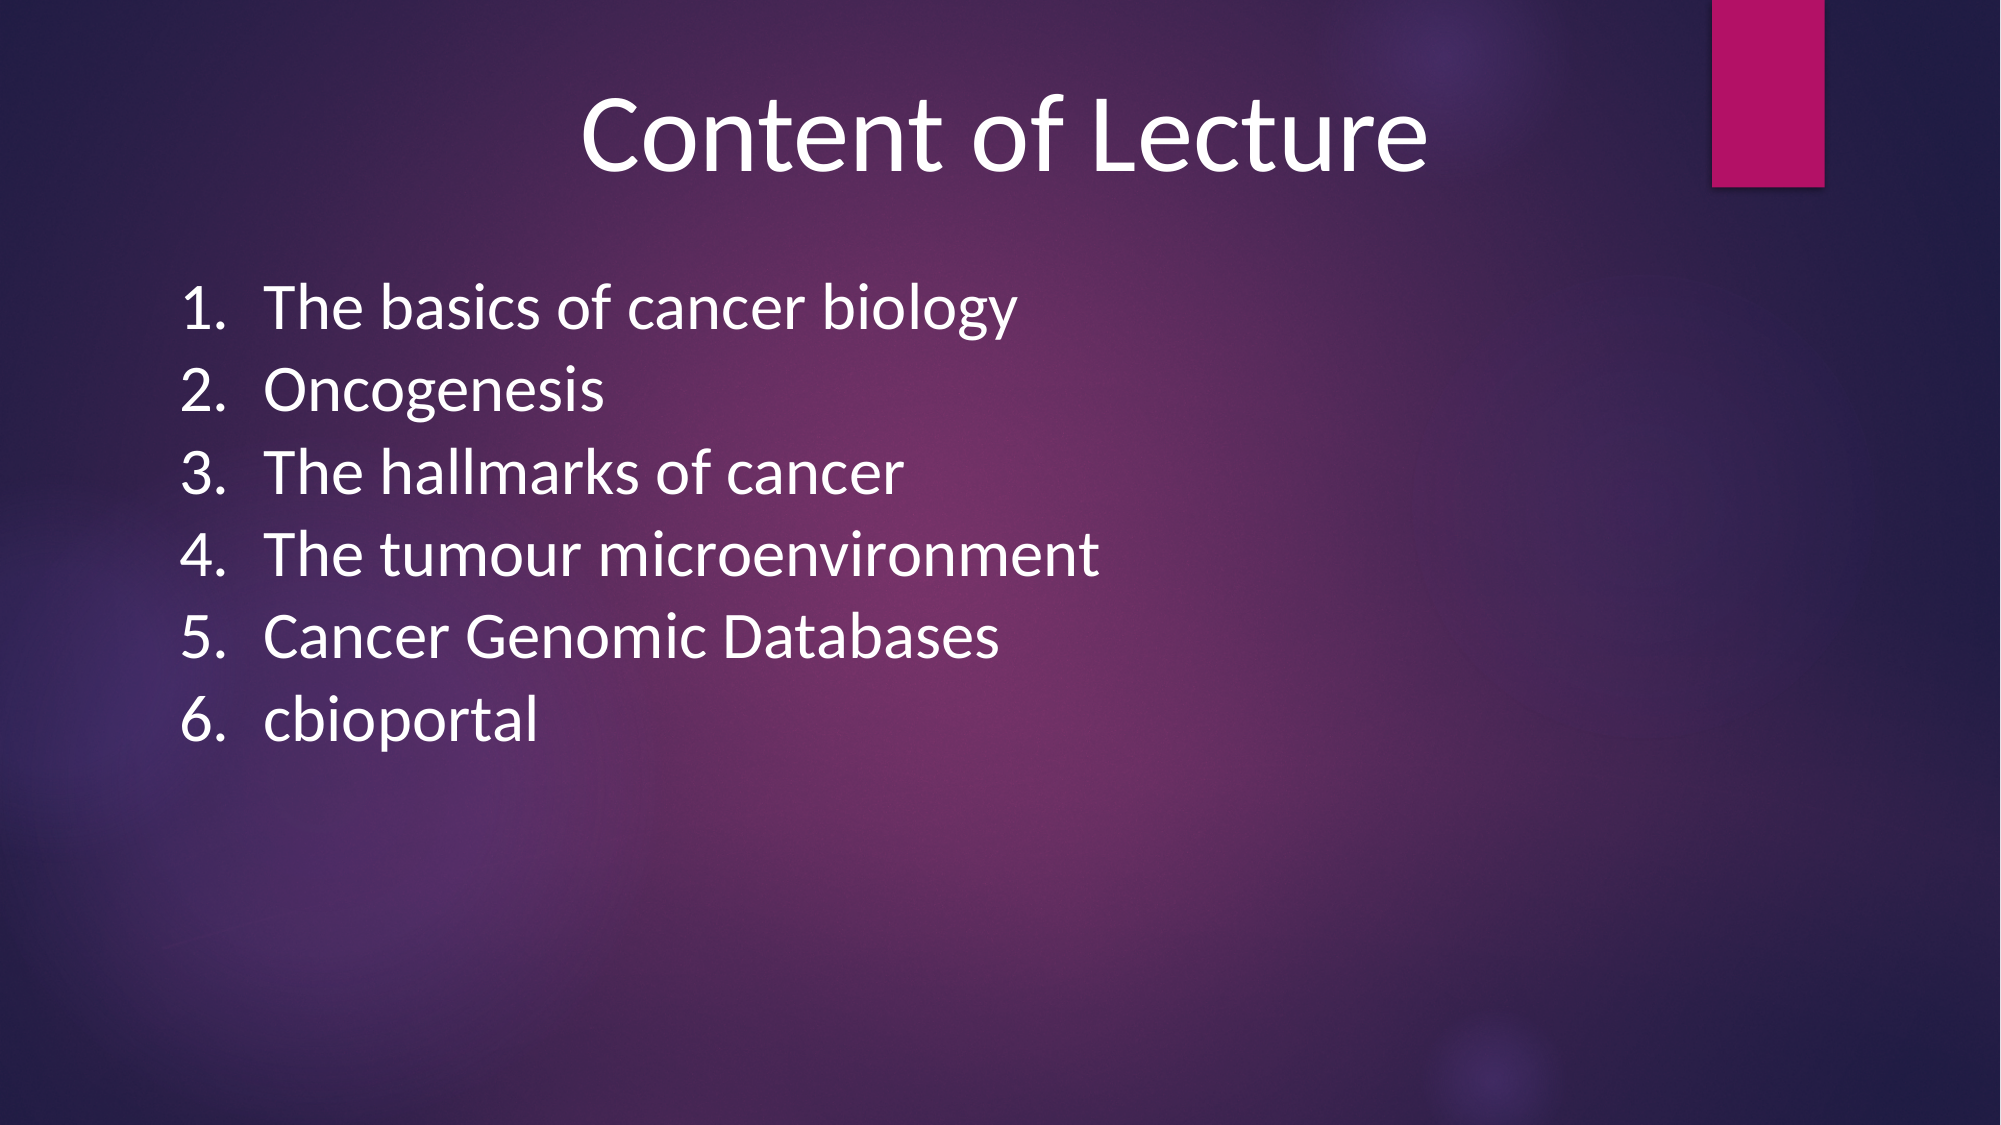

Content of Lecture
The basics of cancer biology
Oncogenesis
The hallmarks of cancer
The tumour microenvironment
Cancer Genomic Databases
cbioportal